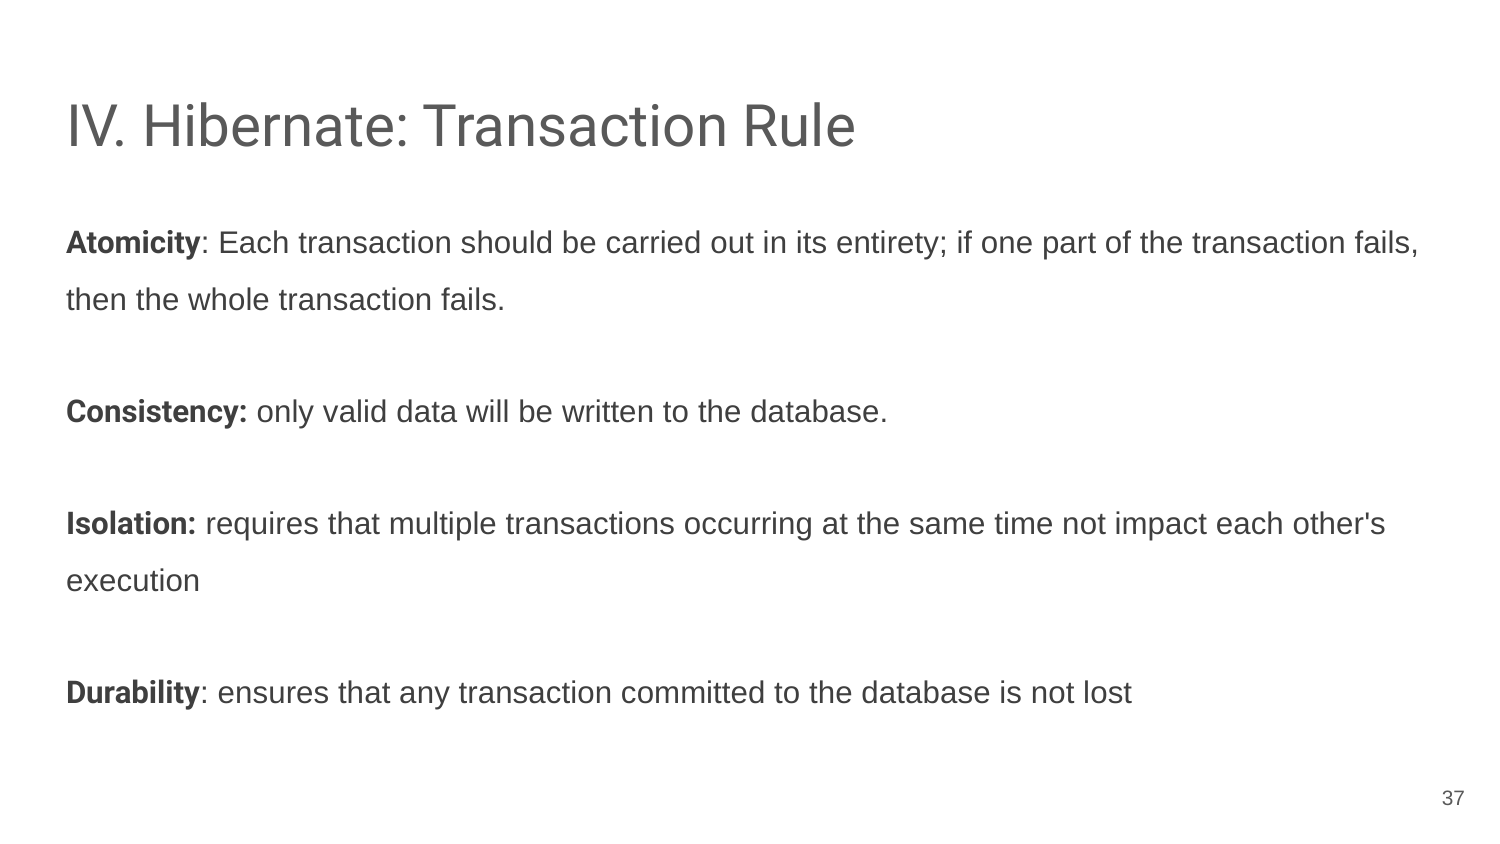

# IV. Hibernate: Transaction Rule
Atomicity: Each transaction should be carried out in its entirety; if one part of the transaction fails, then the whole transaction fails.

Consistency: only valid data will be written to the database.

Isolation: requires that multiple transactions occurring at the same time not impact each other's execution

Durability: ensures that any transaction committed to the database is not lost
37